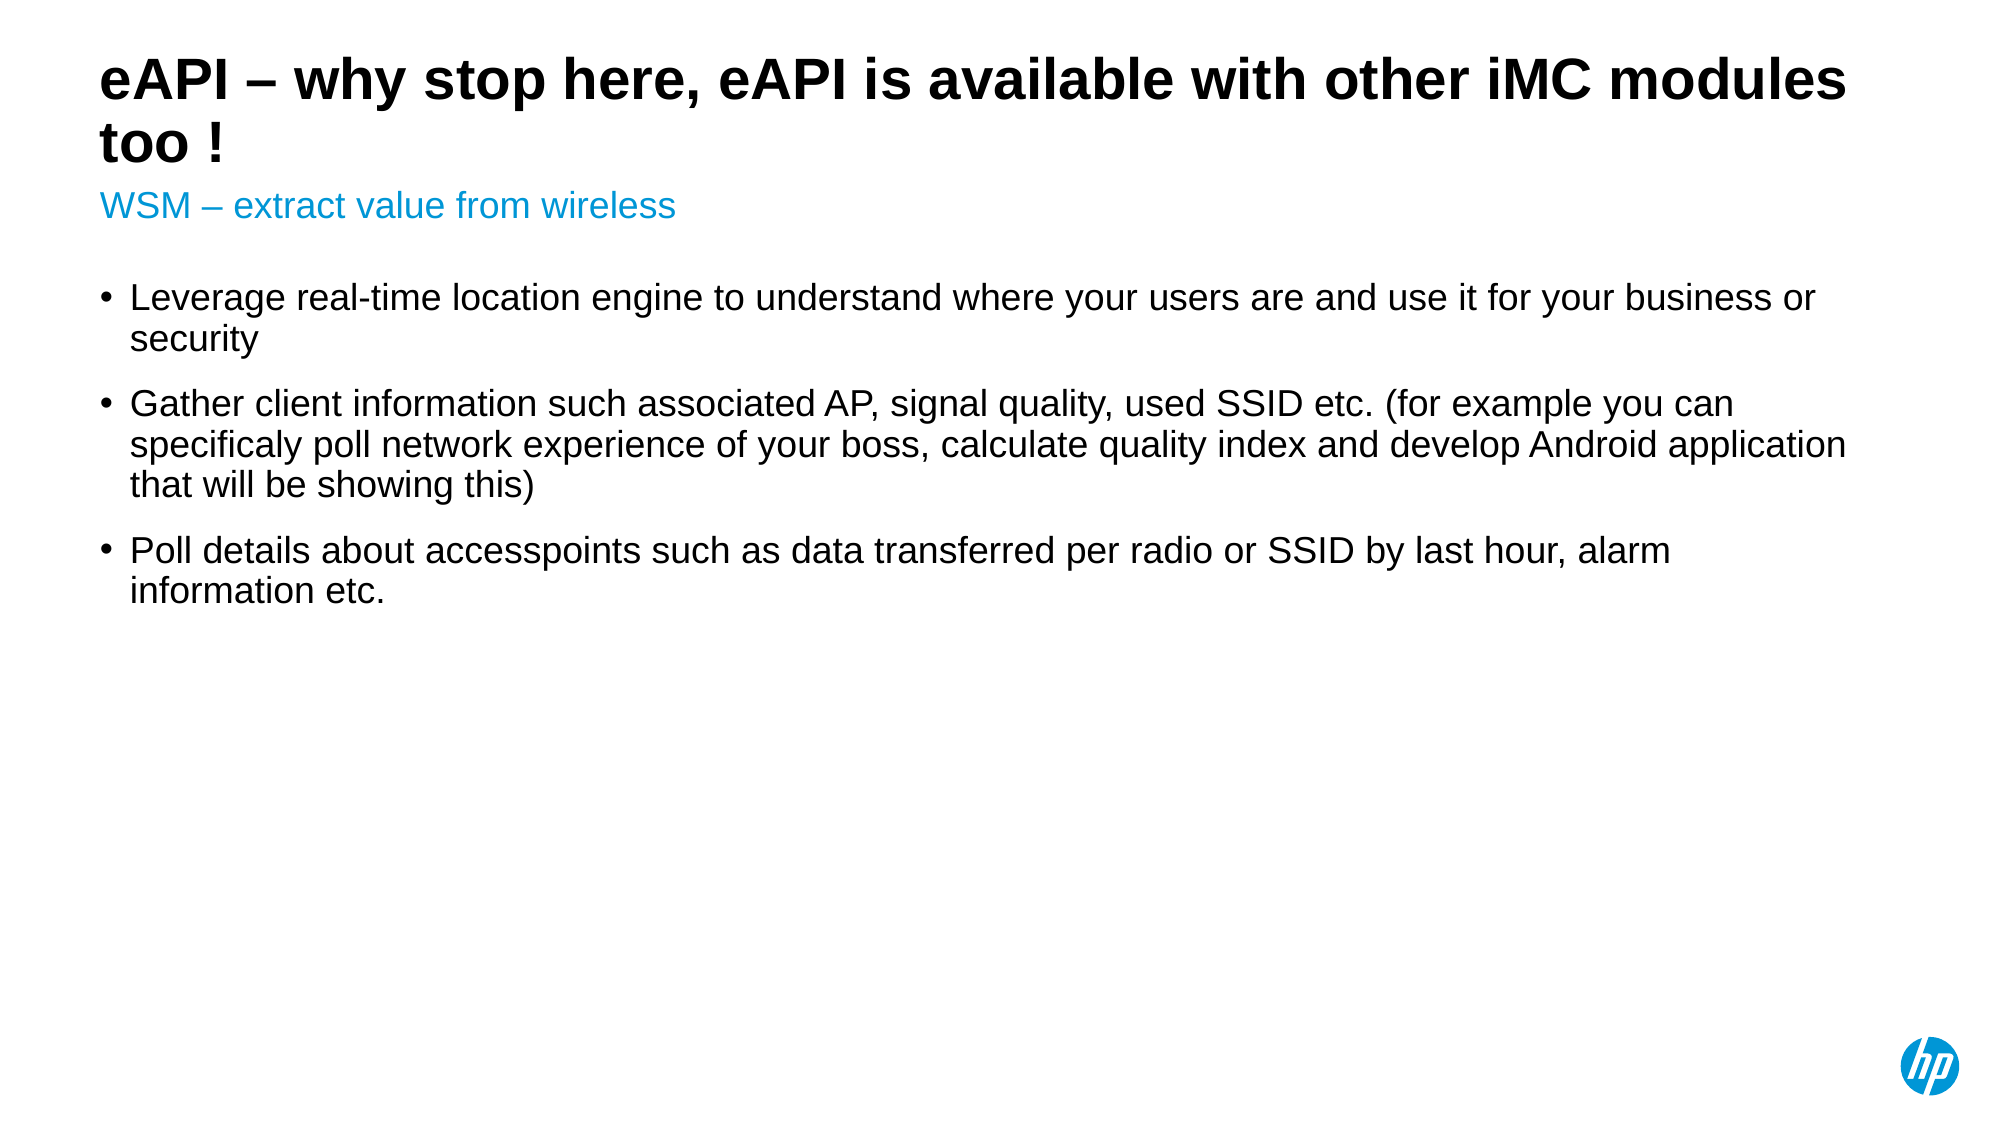

# eAPI – why stop here, eAPI is available with other iMC modules too !
WSM – extract value from wireless
Leverage real-time location engine to understand where your users are and use it for your business or security
Gather client information such associated AP, signal quality, used SSID etc. (for example you can specificaly poll network experience of your boss, calculate quality index and develop Android application that will be showing this)
Poll details about accesspoints such as data transferred per radio or SSID by last hour, alarm information etc.